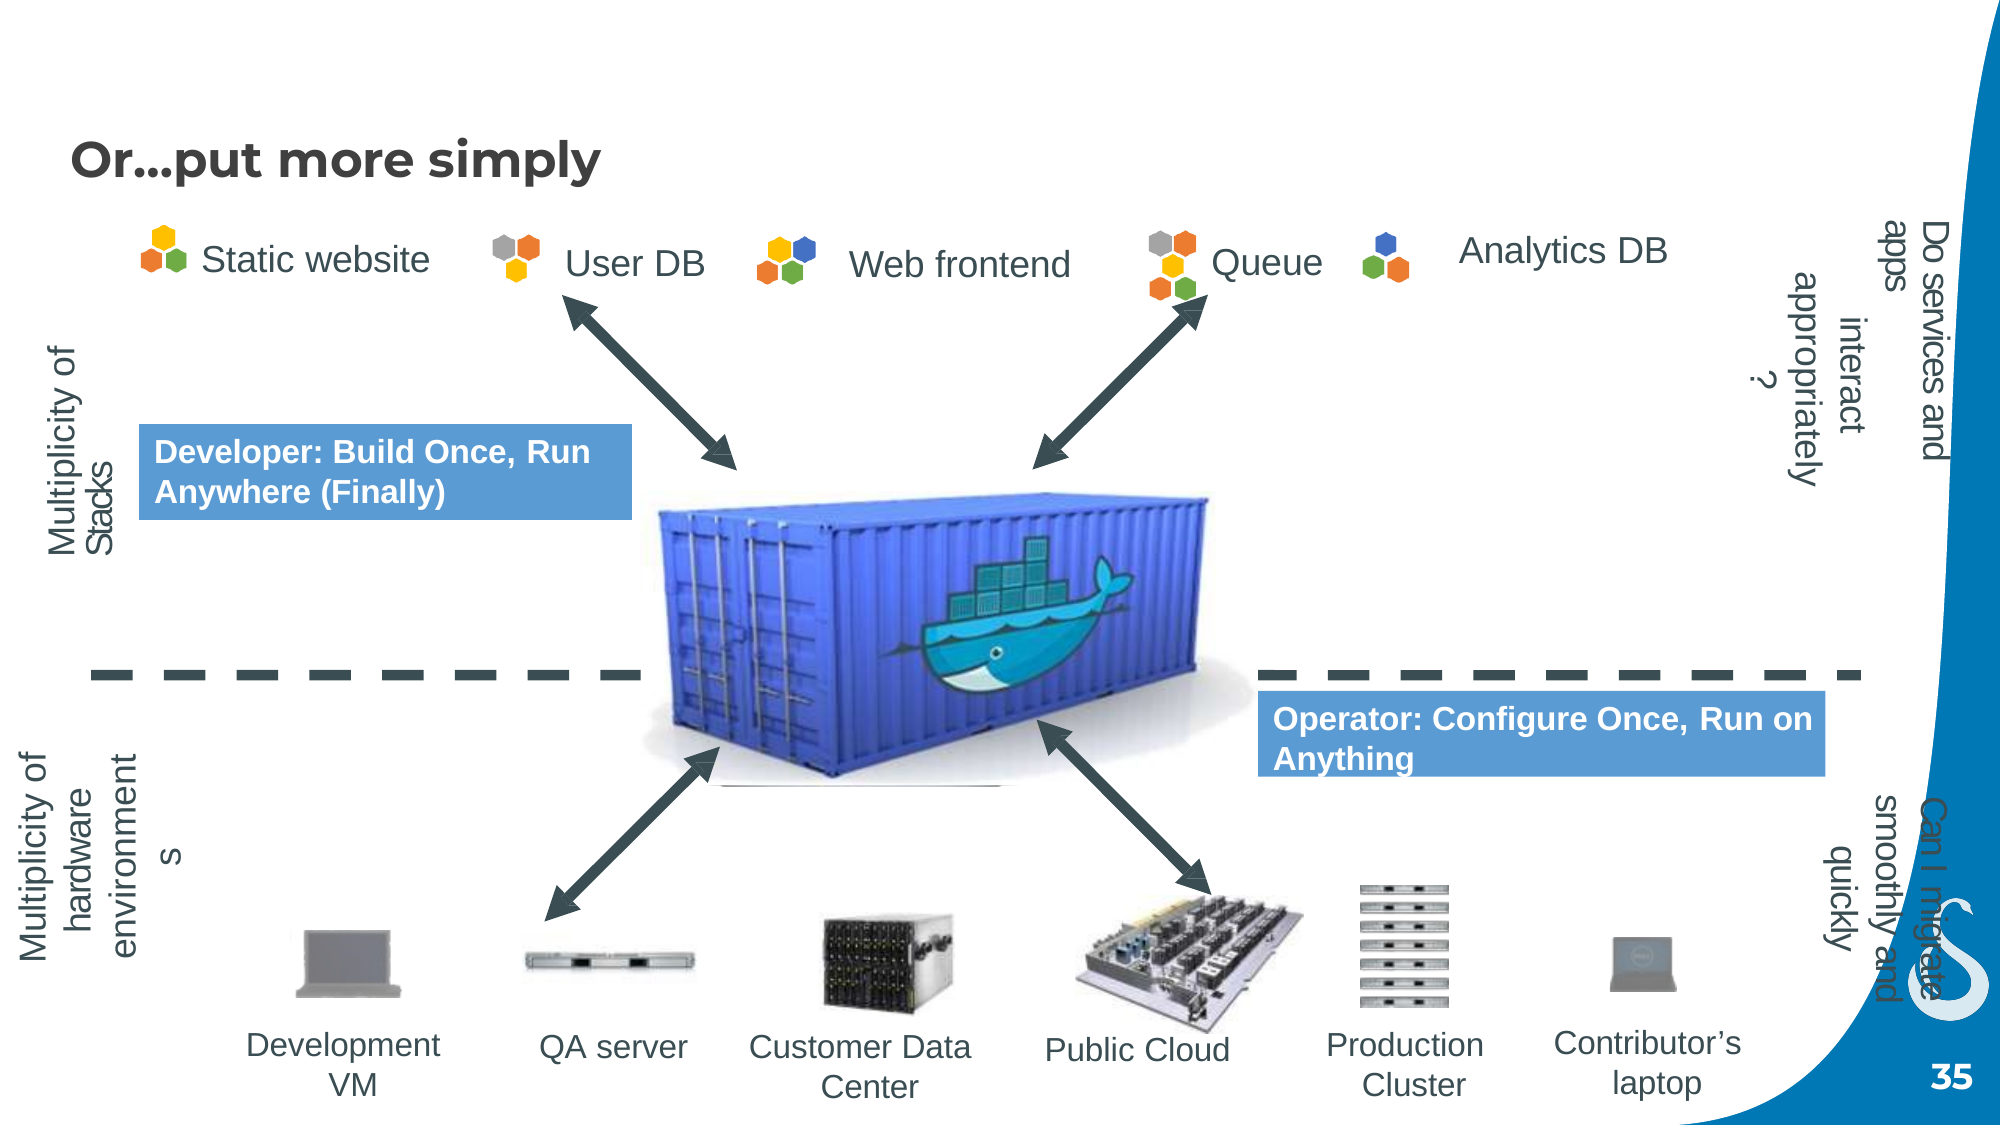

# Or…put more simply
Do services and apps
interact  appropriately?
Analytics DB

Static website

Queue
User DB

Web frontend
Multiplicity of Stacks

Developer: Build Once, Run
Anywhere (Finally)

Operator: Configure Once, Run on
Anything

Can I migrate
smoothly and quickly

Multiplicity of
hardware  environments

Contributor’s  laptop
Development  VM
Production  Cluster
QA server
Customer Data  Center
Public Cloud
35